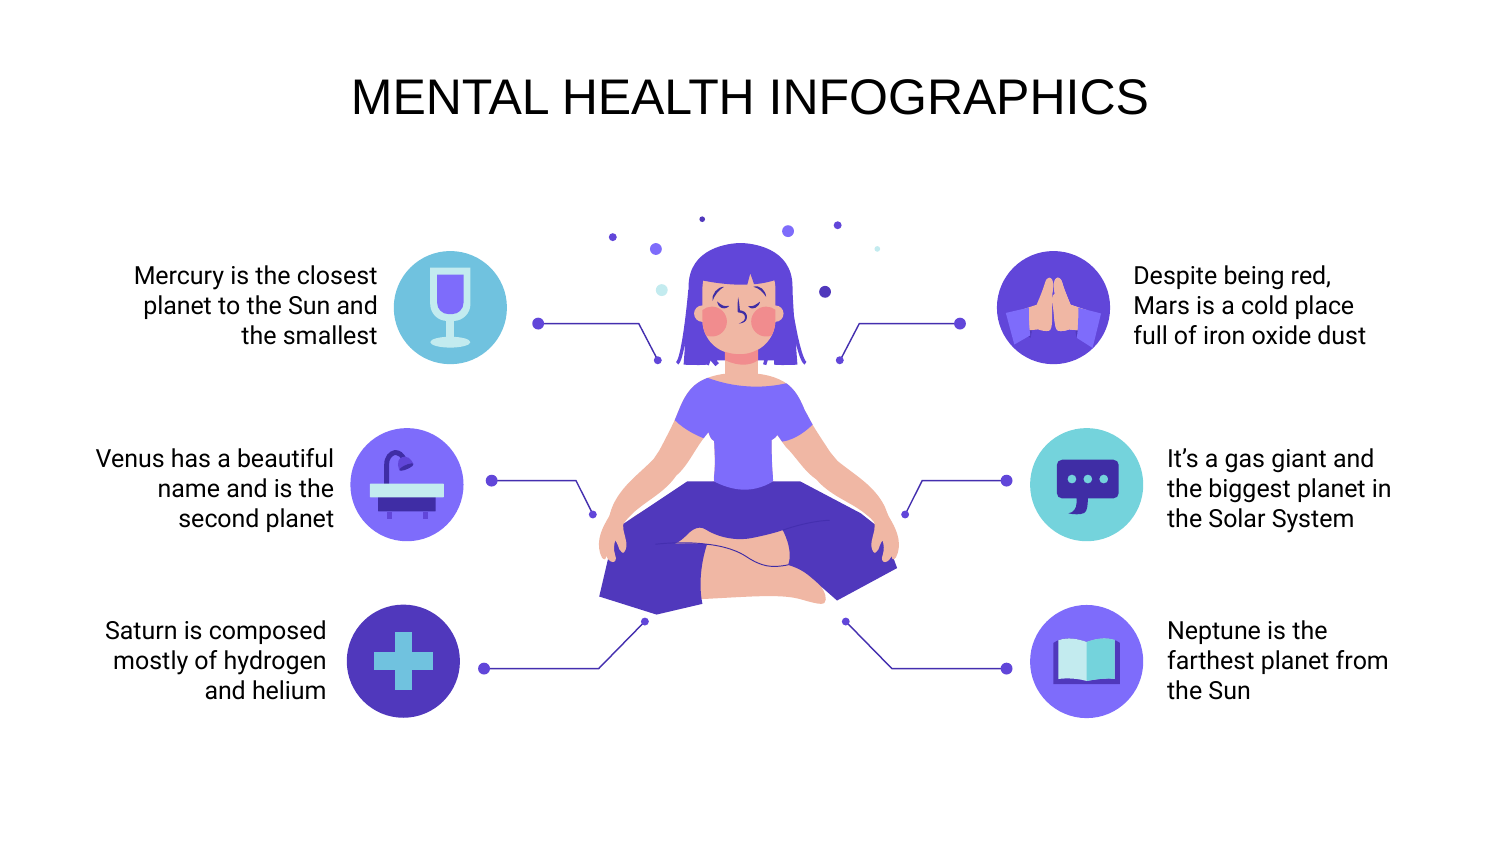

# MENTAL HEALTH INFOGRAPHICS

Mercury is the closest planet to the Sun and the smallest
Despite being red, Mars is a cold place full of iron oxide dust

Venus has a beautiful name and is the second planet
It’s a gas giant and the biggest planet in the Solar System

Saturn is composed mostly of hydrogen and helium
Neptune is the farthest planet from the Sun